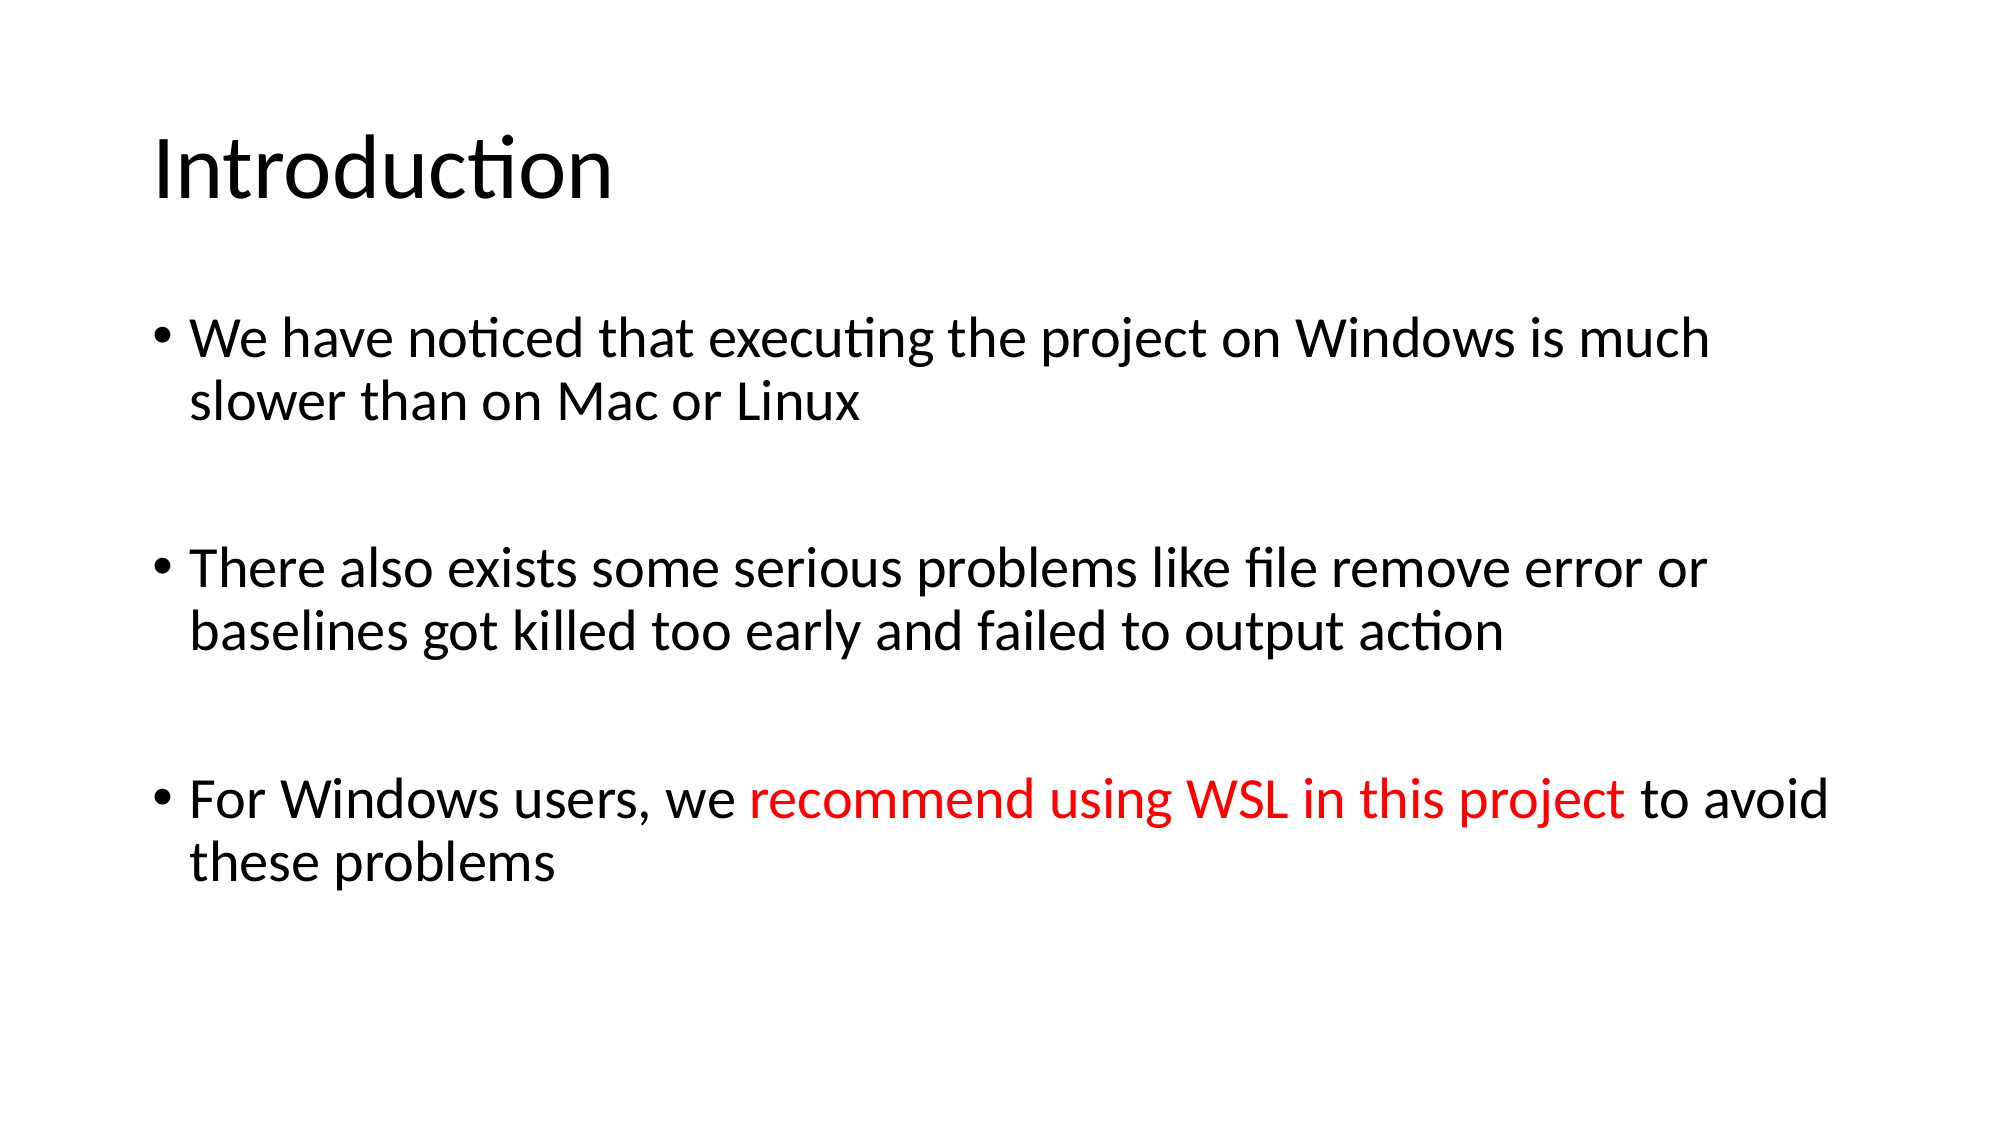

# Introduction
We have noticed that executing the project on Windows is much slower than on Mac or Linux

There also exists some serious problems like file remove error or baselines got killed too early and failed to output action

For Windows users, we recommend using WSL in this project to avoid these problems